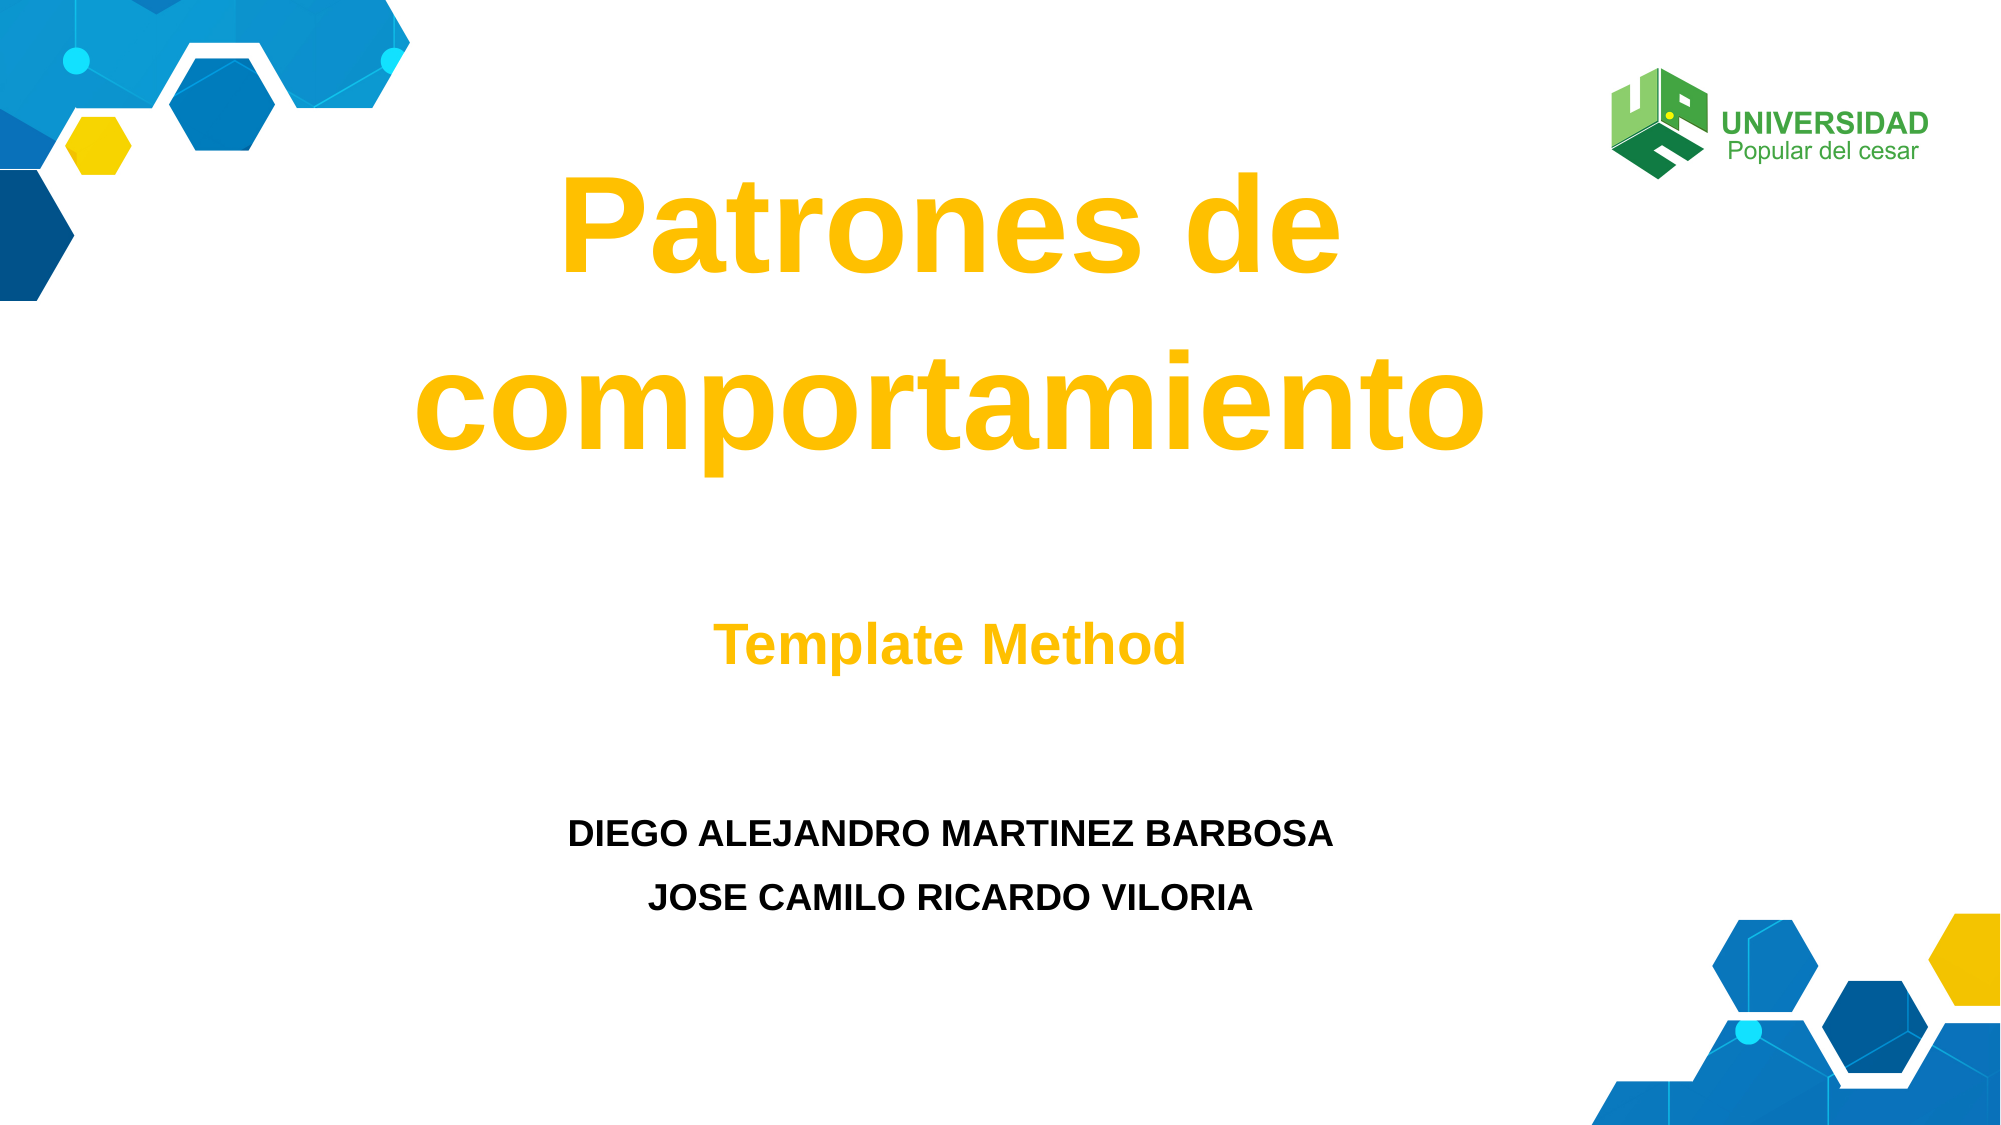

Patrones de comportamiento
Template Method
DIEGO ALEJANDRO MARTINEZ BARBOSA
JOSE CAMILO RICARDO VILORIA